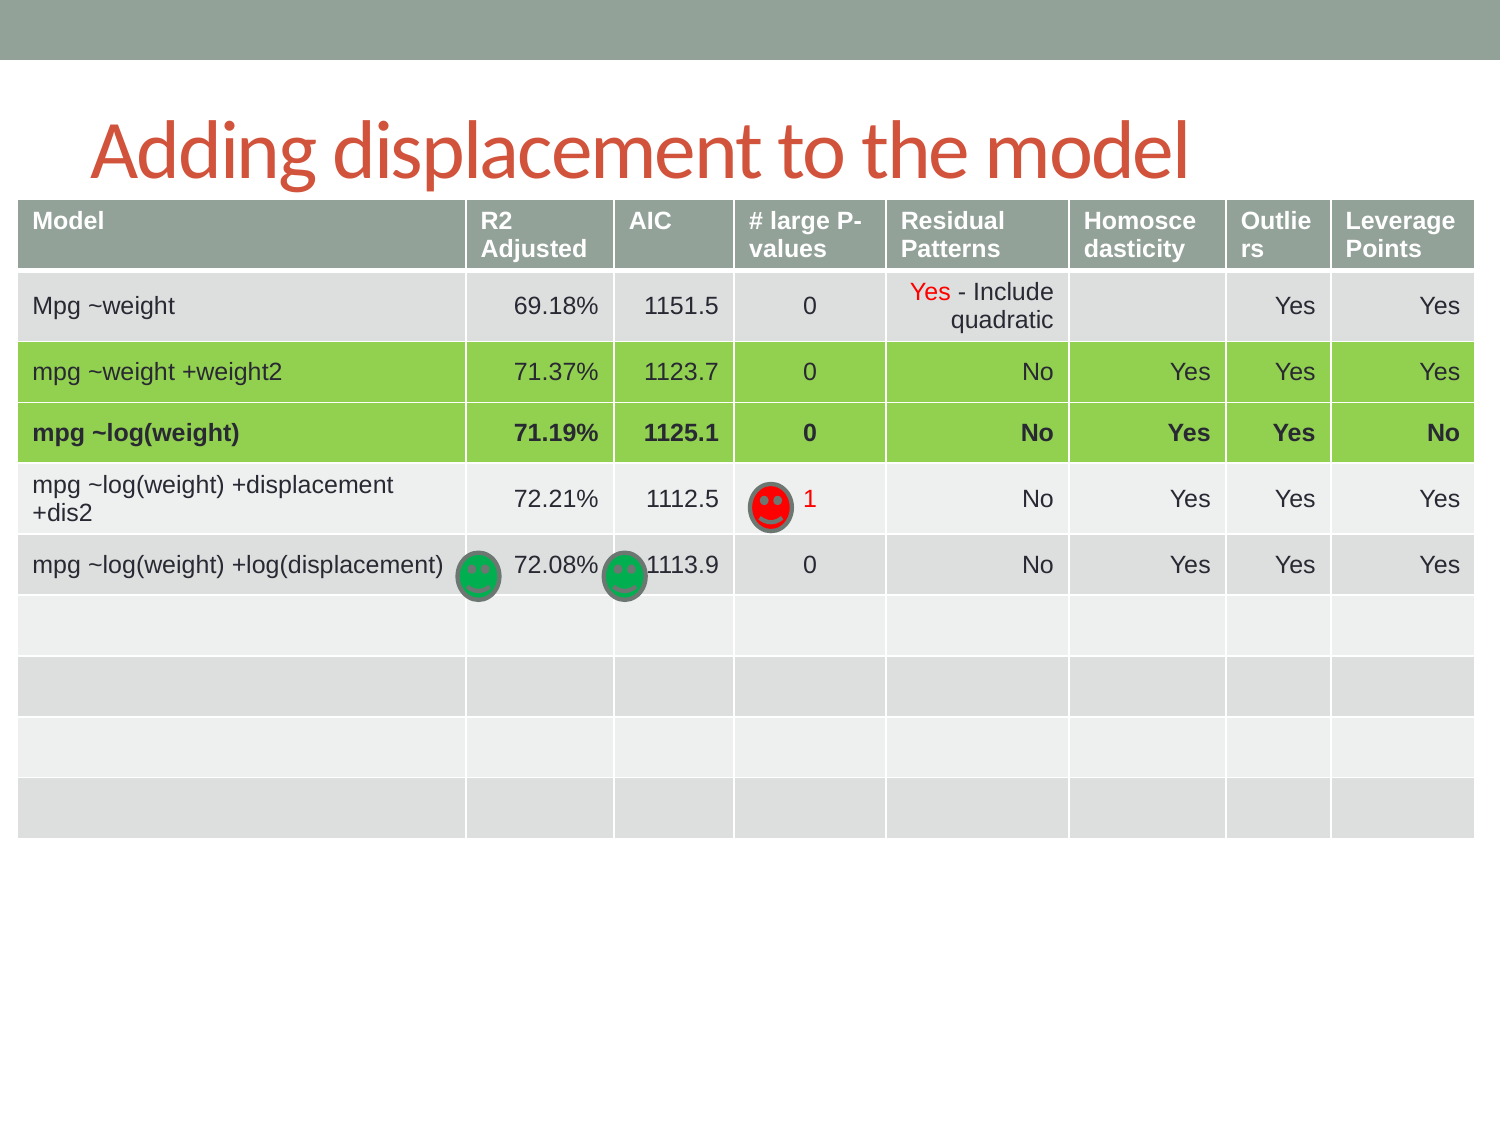

# Adding displacement to the model
| Model | R2 Adjusted | AIC | # large P-values | Residual Patterns | Homoscedasticity | Outliers | Leverage Points |
| --- | --- | --- | --- | --- | --- | --- | --- |
| Mpg ~weight | 69.18% | 1151.5 | 0 | Yes - Include quadratic |  | Yes | Yes |
| mpg ~weight +weight2 | 71.37% | 1123.7 | 0 | No | Yes | Yes | Yes |
| mpg ~log(weight) | 71.19% | 1125.1 | 0 | No | Yes | Yes | No |
| mpg ~log(weight) +displacement +dis2 | 72.21% | 1112.5 | 1 | No | Yes | Yes | Yes |
| mpg ~log(weight) +log(displacement) | 72.08% | 1113.9 | 0 | No | Yes | Yes | Yes |
|  |  |  |  |  |  |  |  |
|  |  |  |  |  |  |  |  |
|  |  |  |  |  |  |  |  |
|  |  |  |  |  |  |  |  |